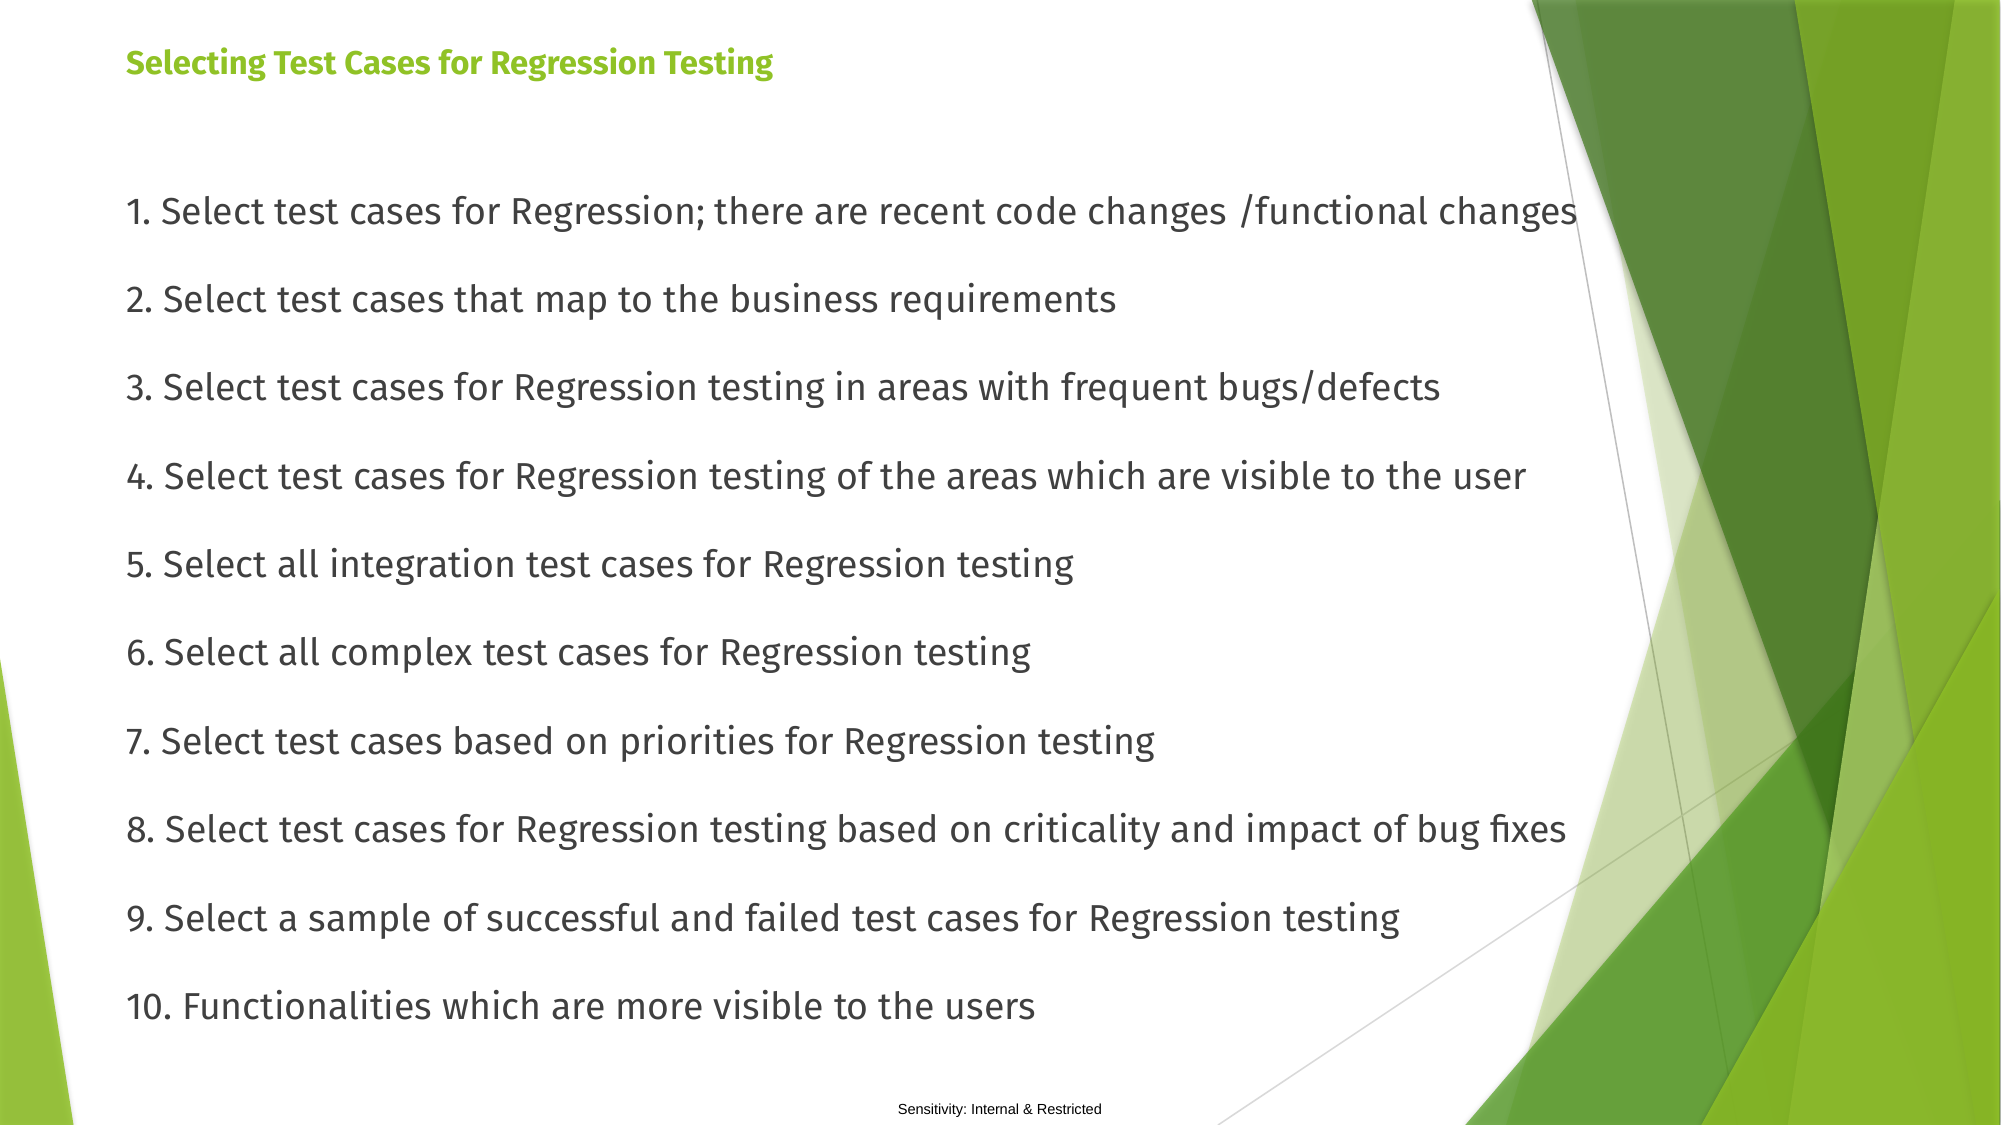

# Selecting Test Cases for Regression Testing
1. Select test cases for Regression; there are recent code changes /functional changes
2. Select test cases that map to the business requirements
3. Select test cases for Regression testing in areas with frequent bugs/defects
4. Select test cases for Regression testing of the areas which are visible to the user
5. Select all integration test cases for Regression testing
6. Select all complex test cases for Regression testing
7. Select test cases based on priorities for Regression testing
8. Select test cases for Regression testing based on criticality and impact of bug fixes
9. Select a sample of successful and failed test cases for Regression testing
10. Functionalities which are more visible to the users